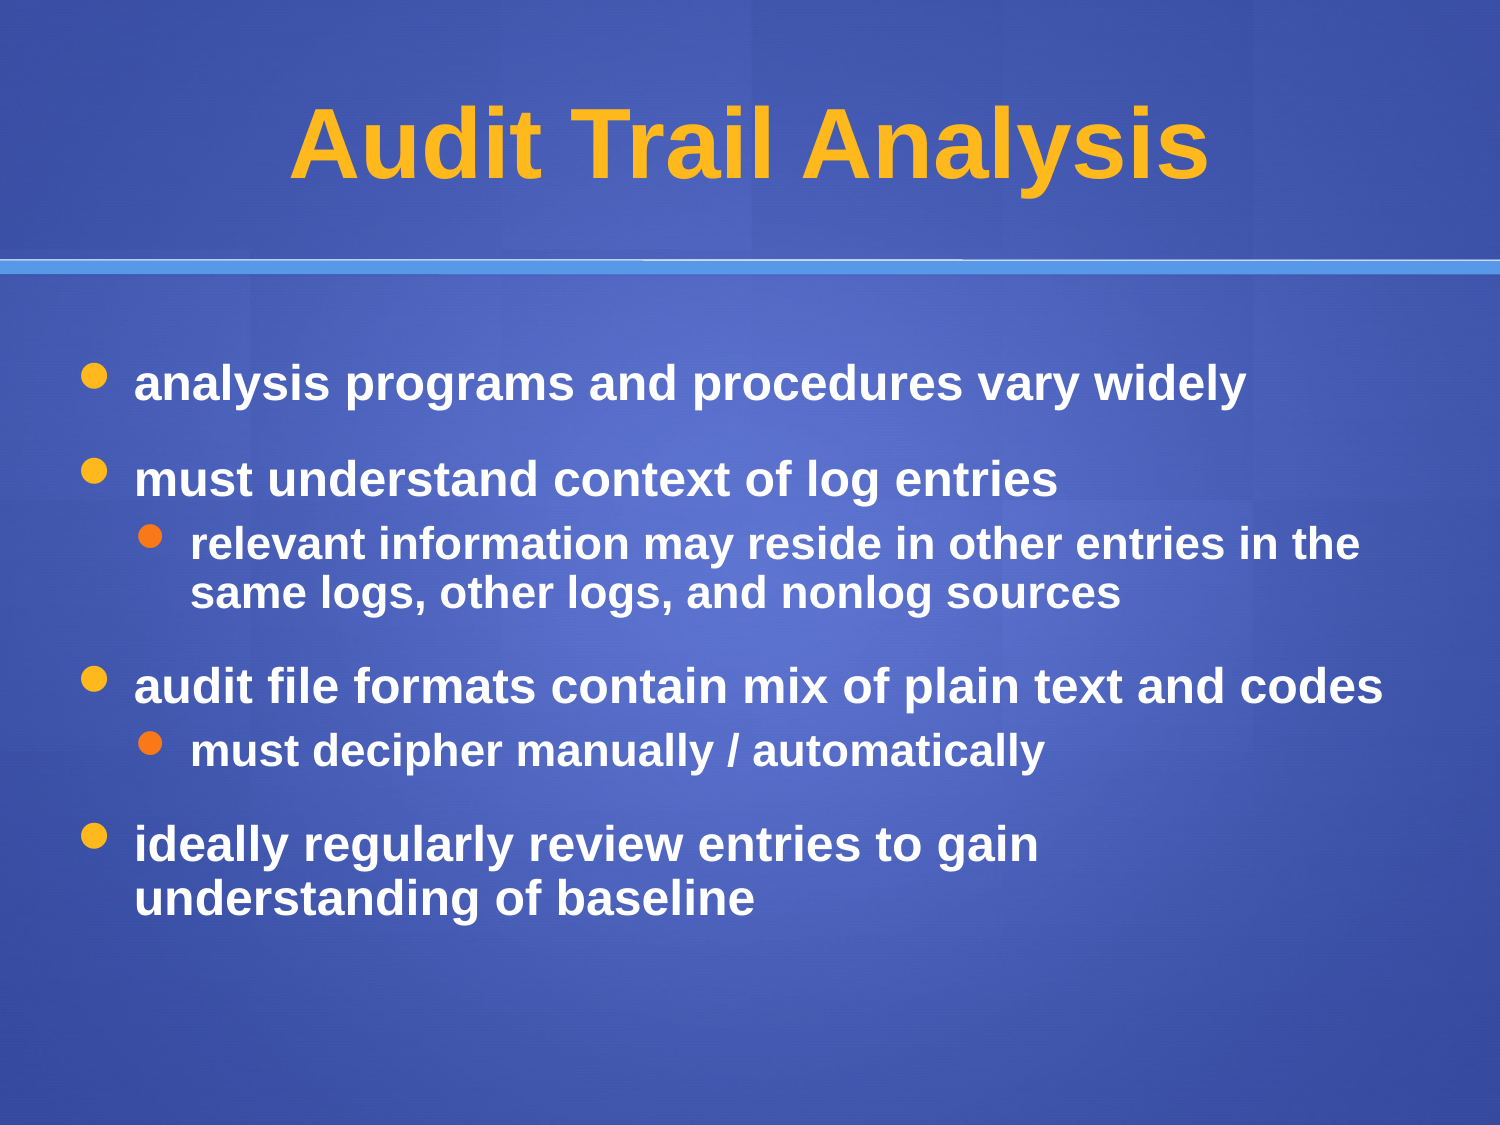

# Audit Trail Analysis
analysis programs and procedures vary widely
must understand context of log entries
relevant information may reside in other entries in the same logs, other logs, and nonlog sources
audit file formats contain mix of plain text and codes
must decipher manually / automatically
ideally regularly review entries to gain understanding of baseline